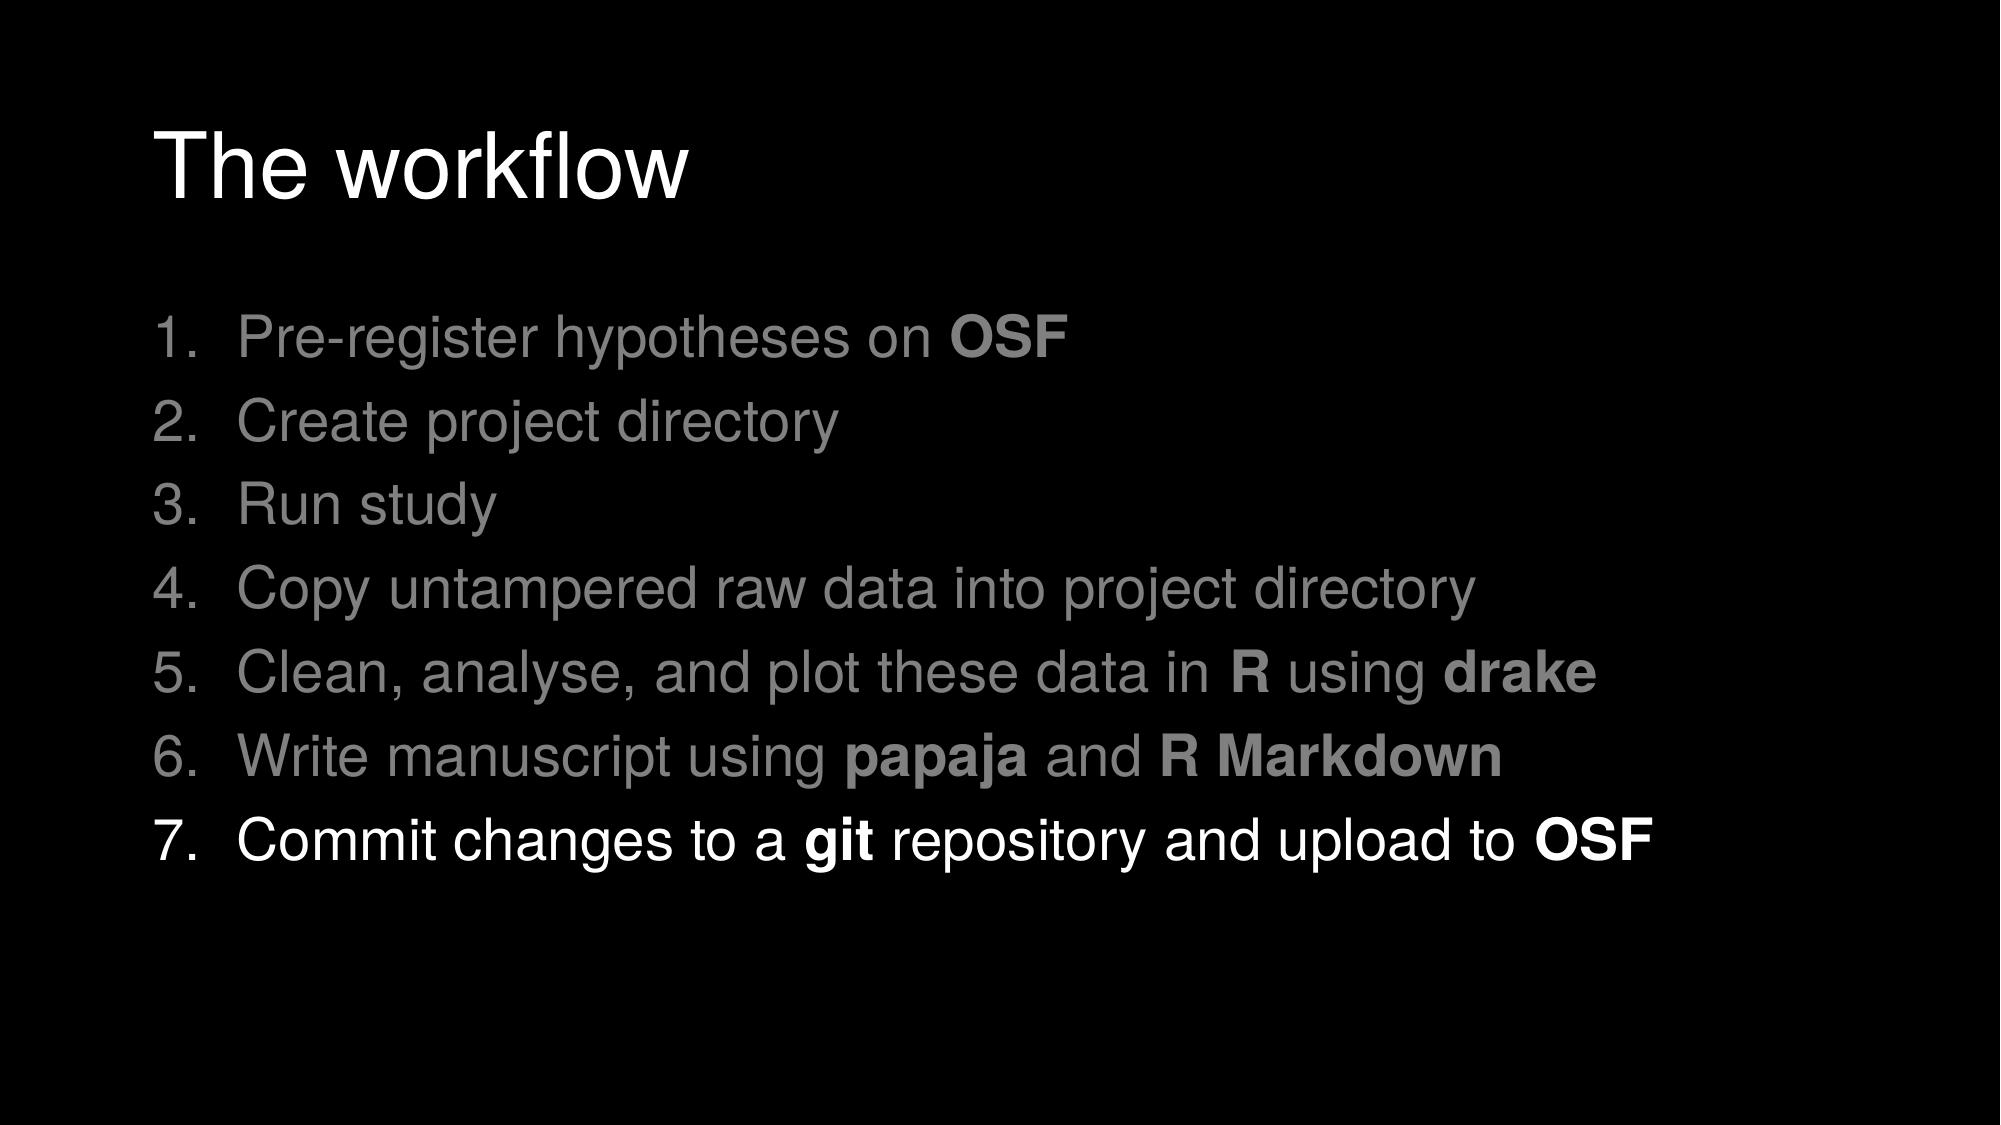

# The workflow
Pre-register hypotheses on OSF
Create project directory
Run study
Copy untampered raw data into project directory
Clean, analyse, and plot these data in R using drake
Write manuscript using papaja and R Markdown
Commit changes to a git repository and upload to OSF